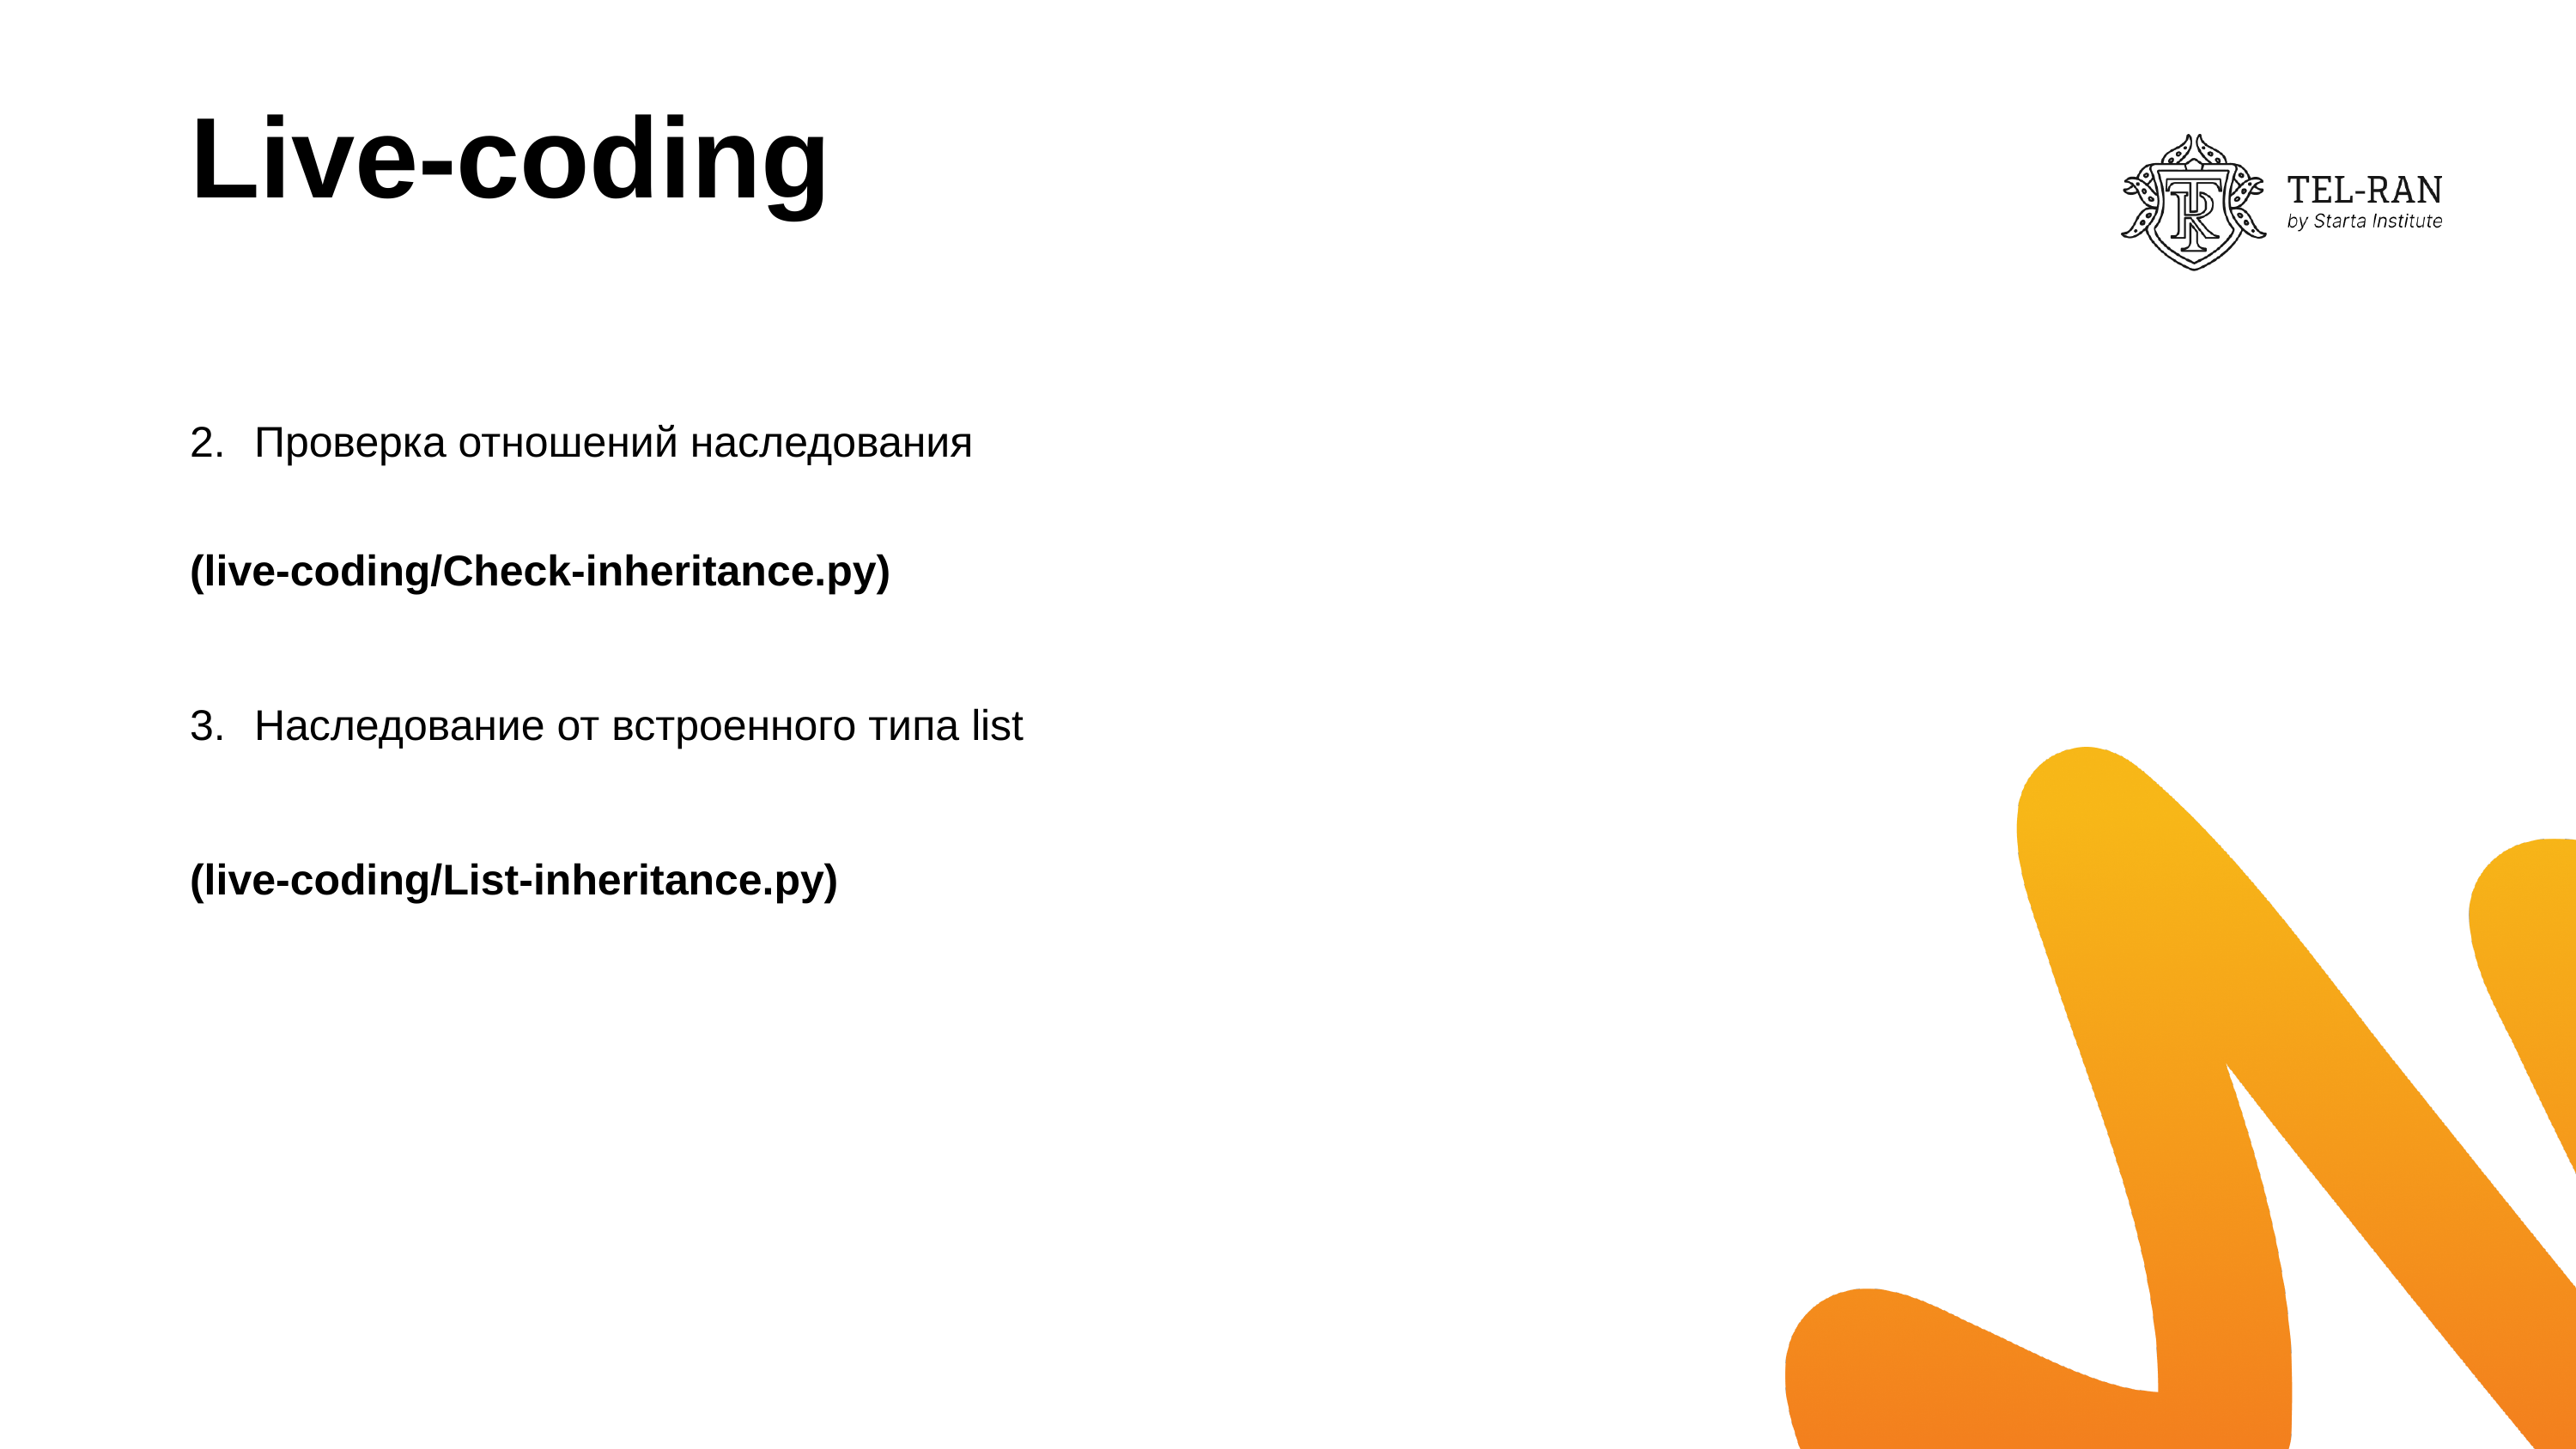

# Live-coding
Проверка отношений наследования
(live-coding/Check-inheritance.py)

Наследование от встроенного типа list
(live-coding/List-inheritance.py)